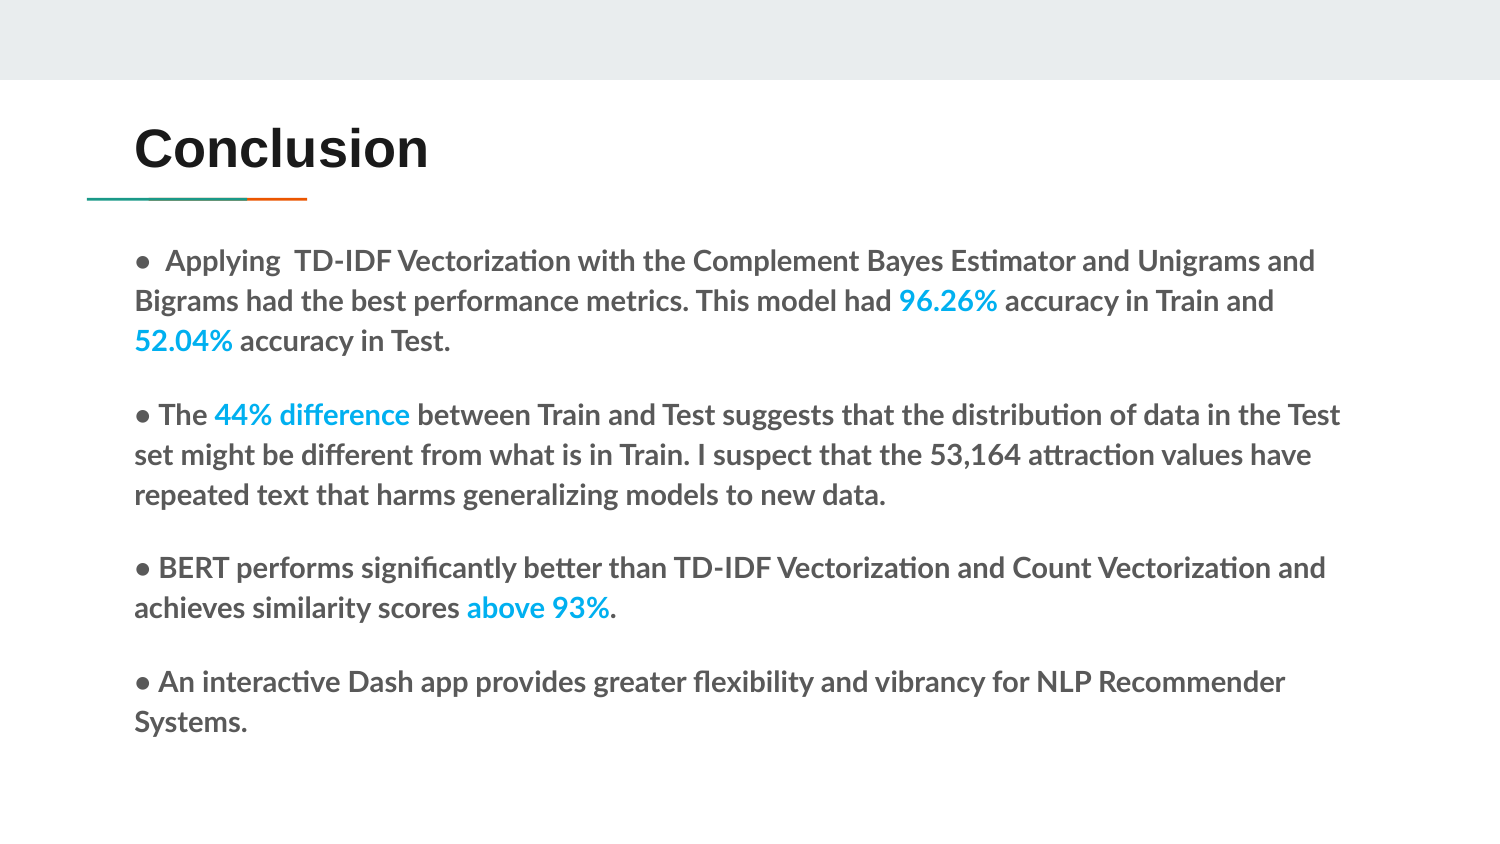

# Conclusion
•  Applying  TD-IDF Vectorization with the Complement Bayes Estimator and Unigrams and Bigrams had the best performance metrics. This model had 96.26% accuracy in Train and 52.04% accuracy in Test.
• The 44% difference between Train and Test suggests that the distribution of data in the Test set might be different from what is in Train. I suspect that the 53,164 attraction values have repeated text that harms generalizing models to new data.
• BERT performs significantly better than TD-IDF Vectorization and Count Vectorization and achieves similarity scores above 93%.
• An interactive Dash app provides greater flexibility and vibrancy for NLP Recommender Systems.